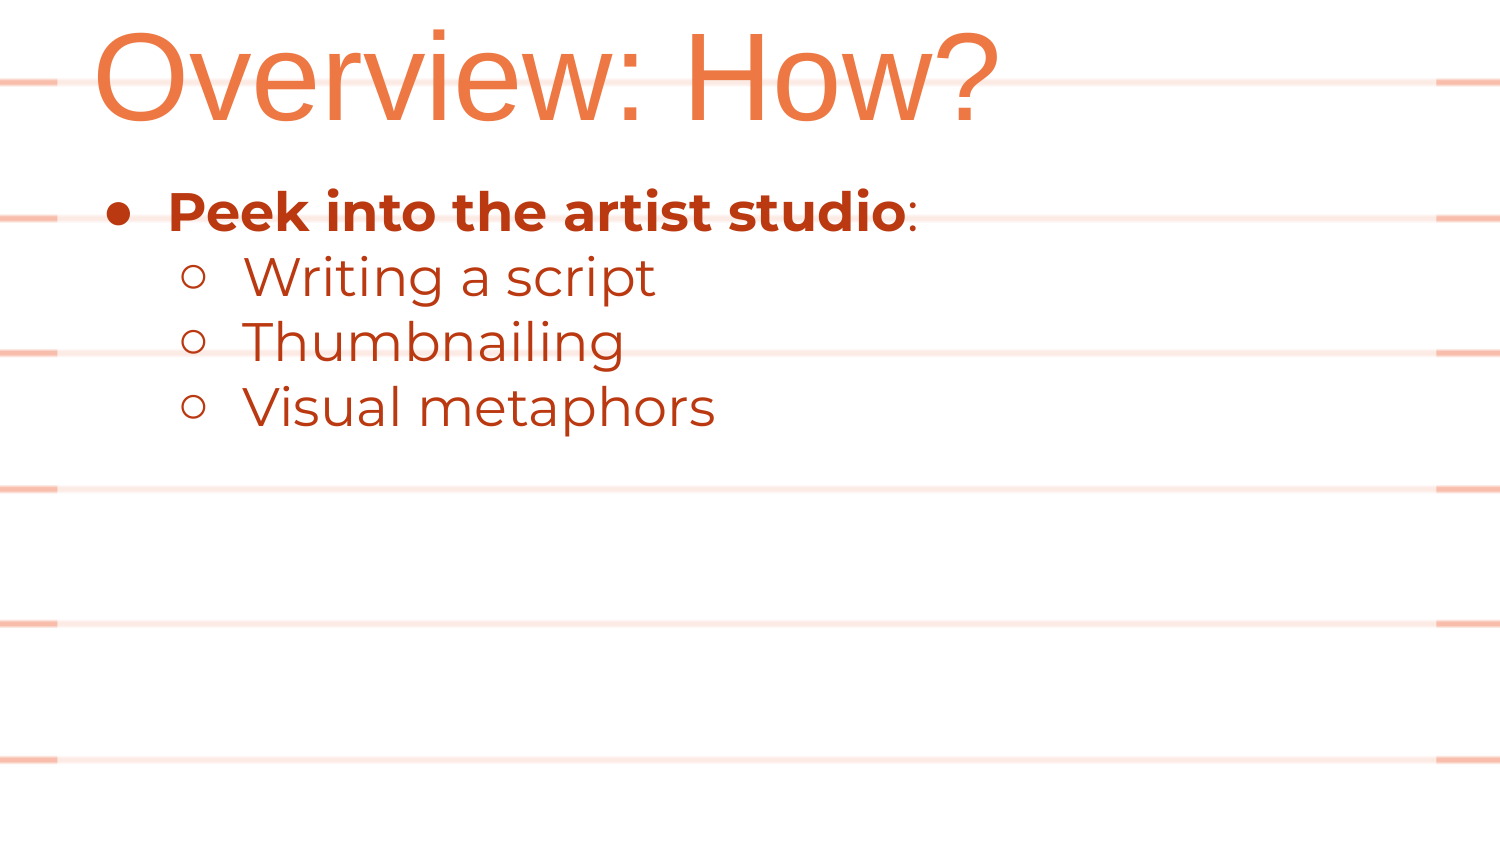

Overview: How?

Peek into the artist studio:
Writing a script
Thumbnailing
Visual metaphors